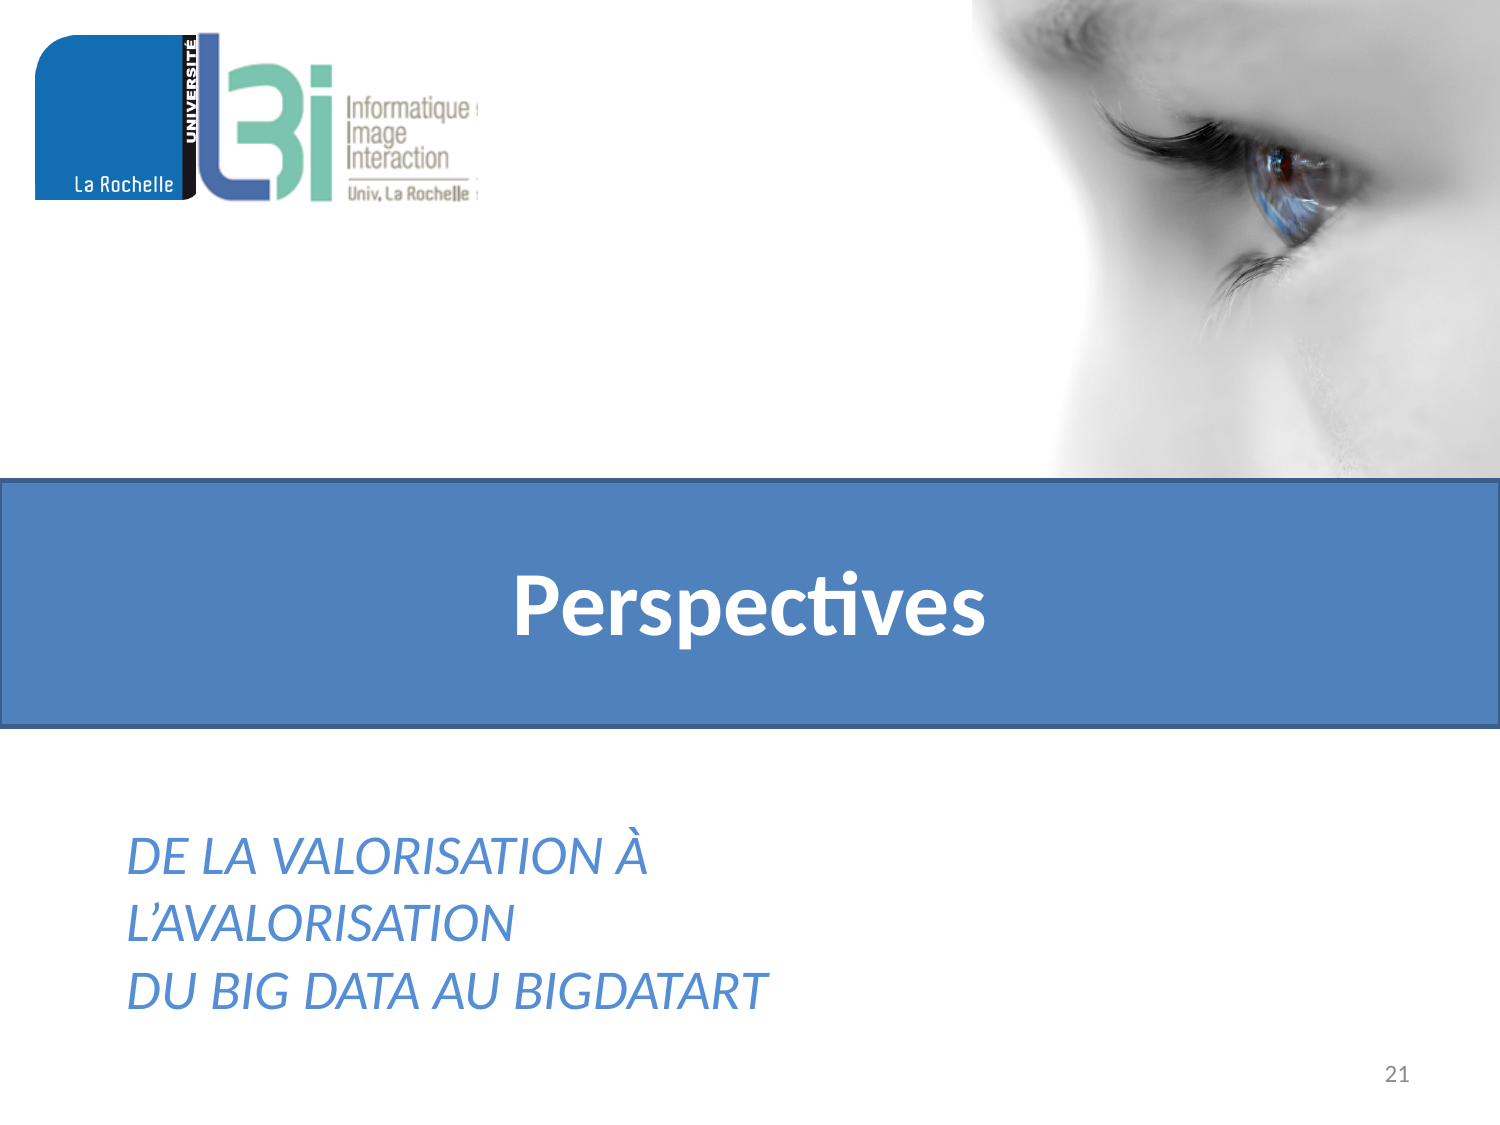

# Perspectives
De la valorisation à l’avalorisation
du big data au bigdatart
21